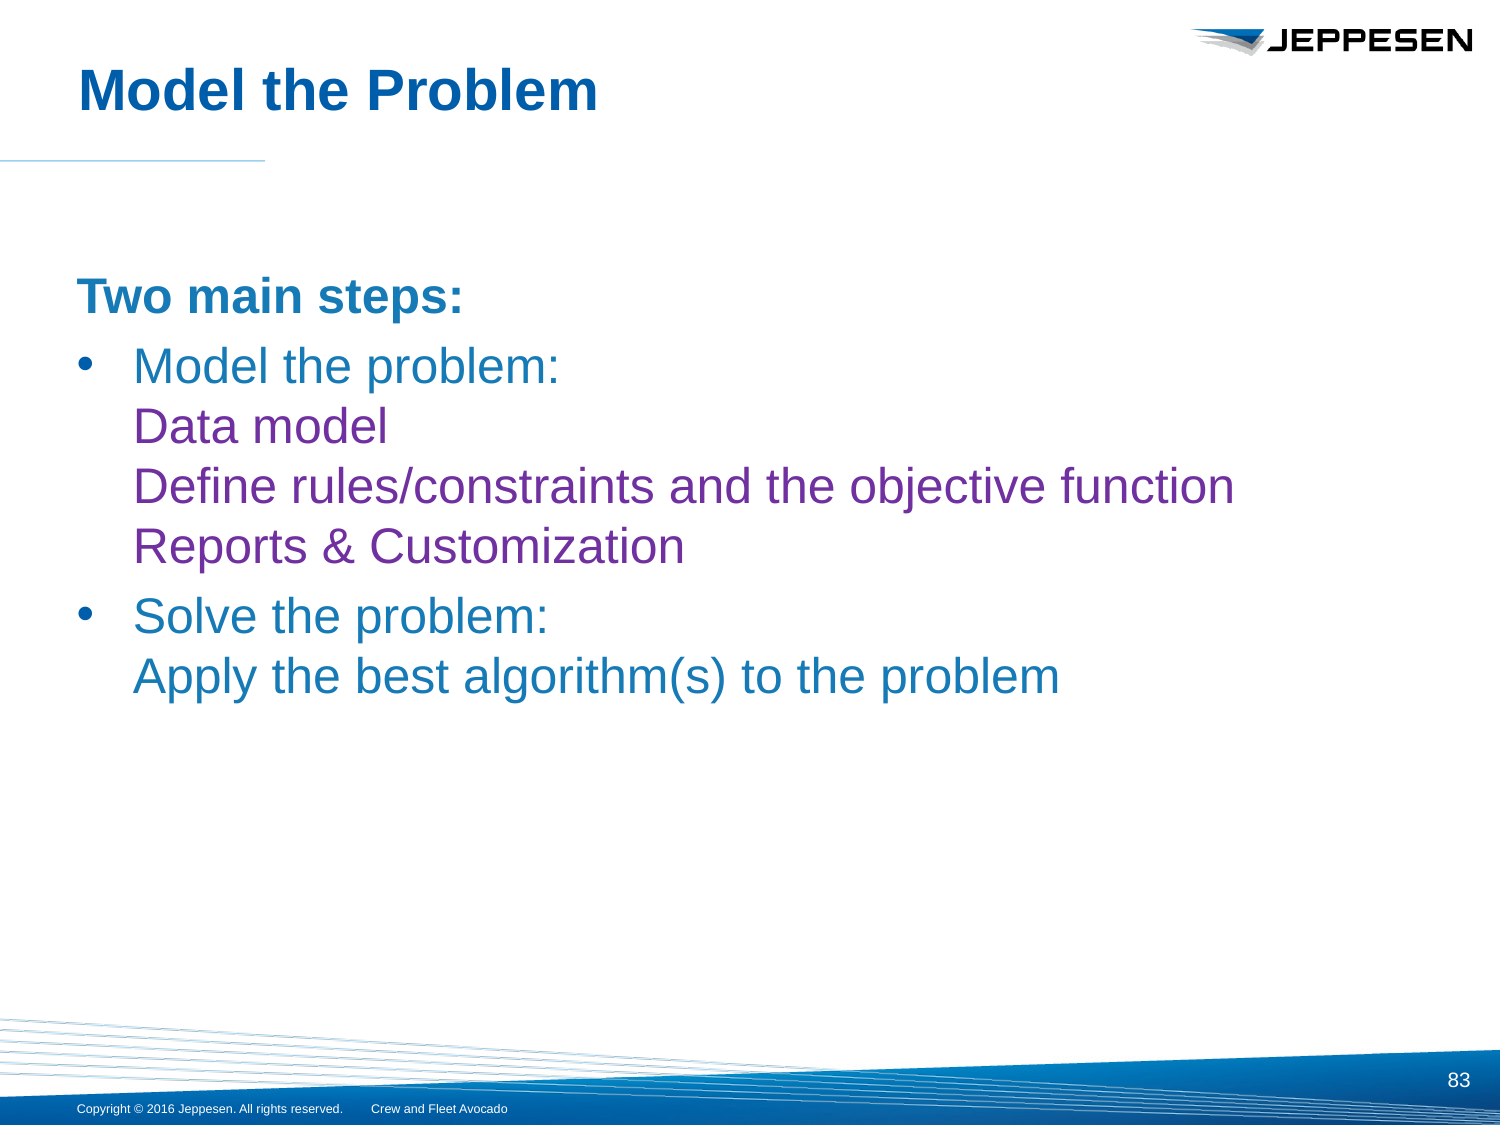

# Model the Problem

Two main steps:
Model the problem:
Data model
Define rules/constraints and the objective function
Reports & Customization
Solve the problem:
Apply the best algorithm(s) to the problem

83